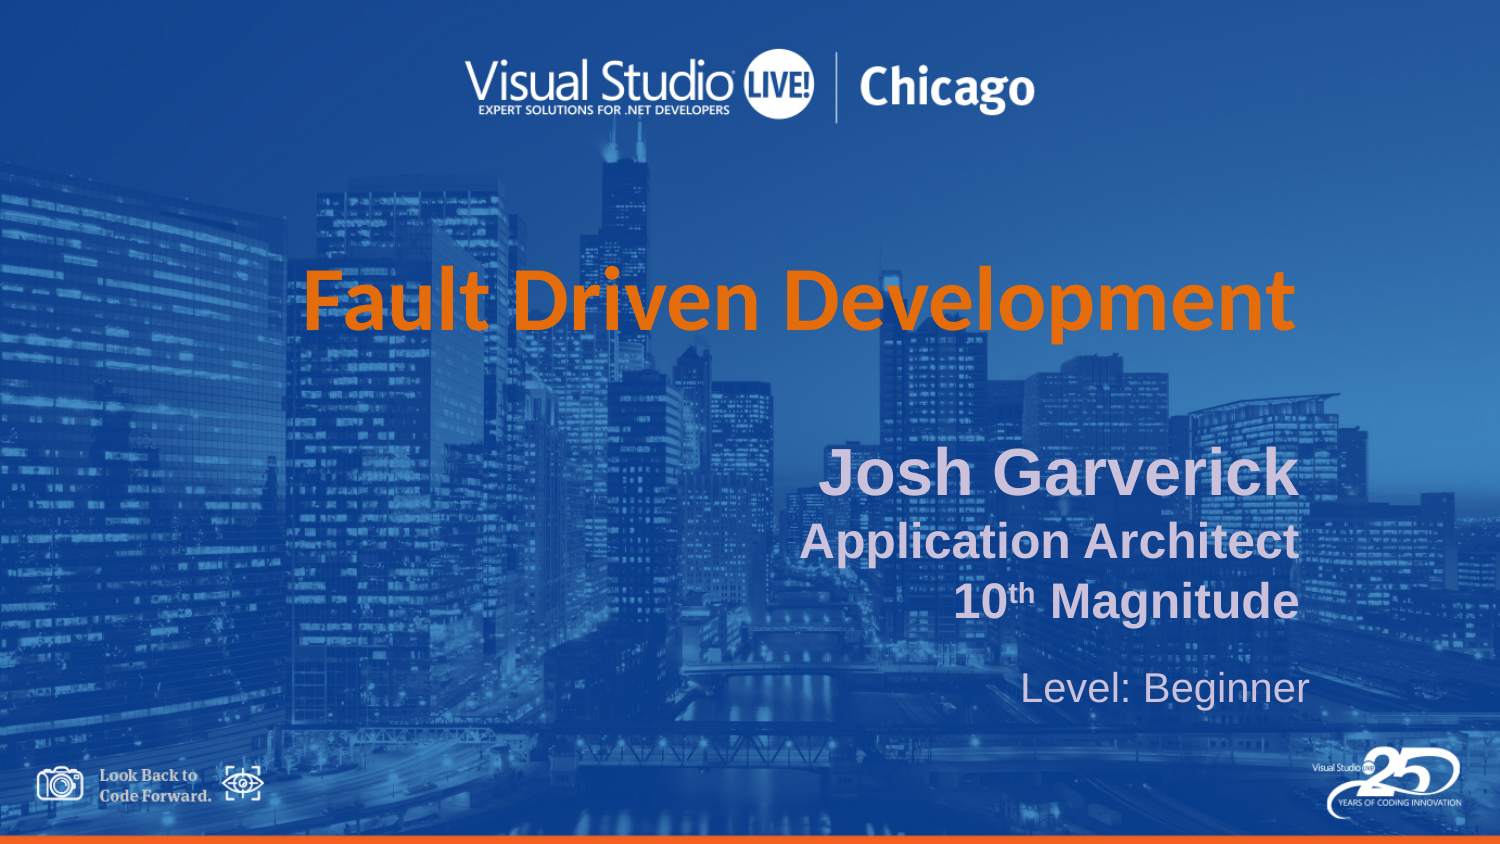

Fault Driven Development
Josh Garverick
Application Architect
10th Magnitude

Level: Beginner